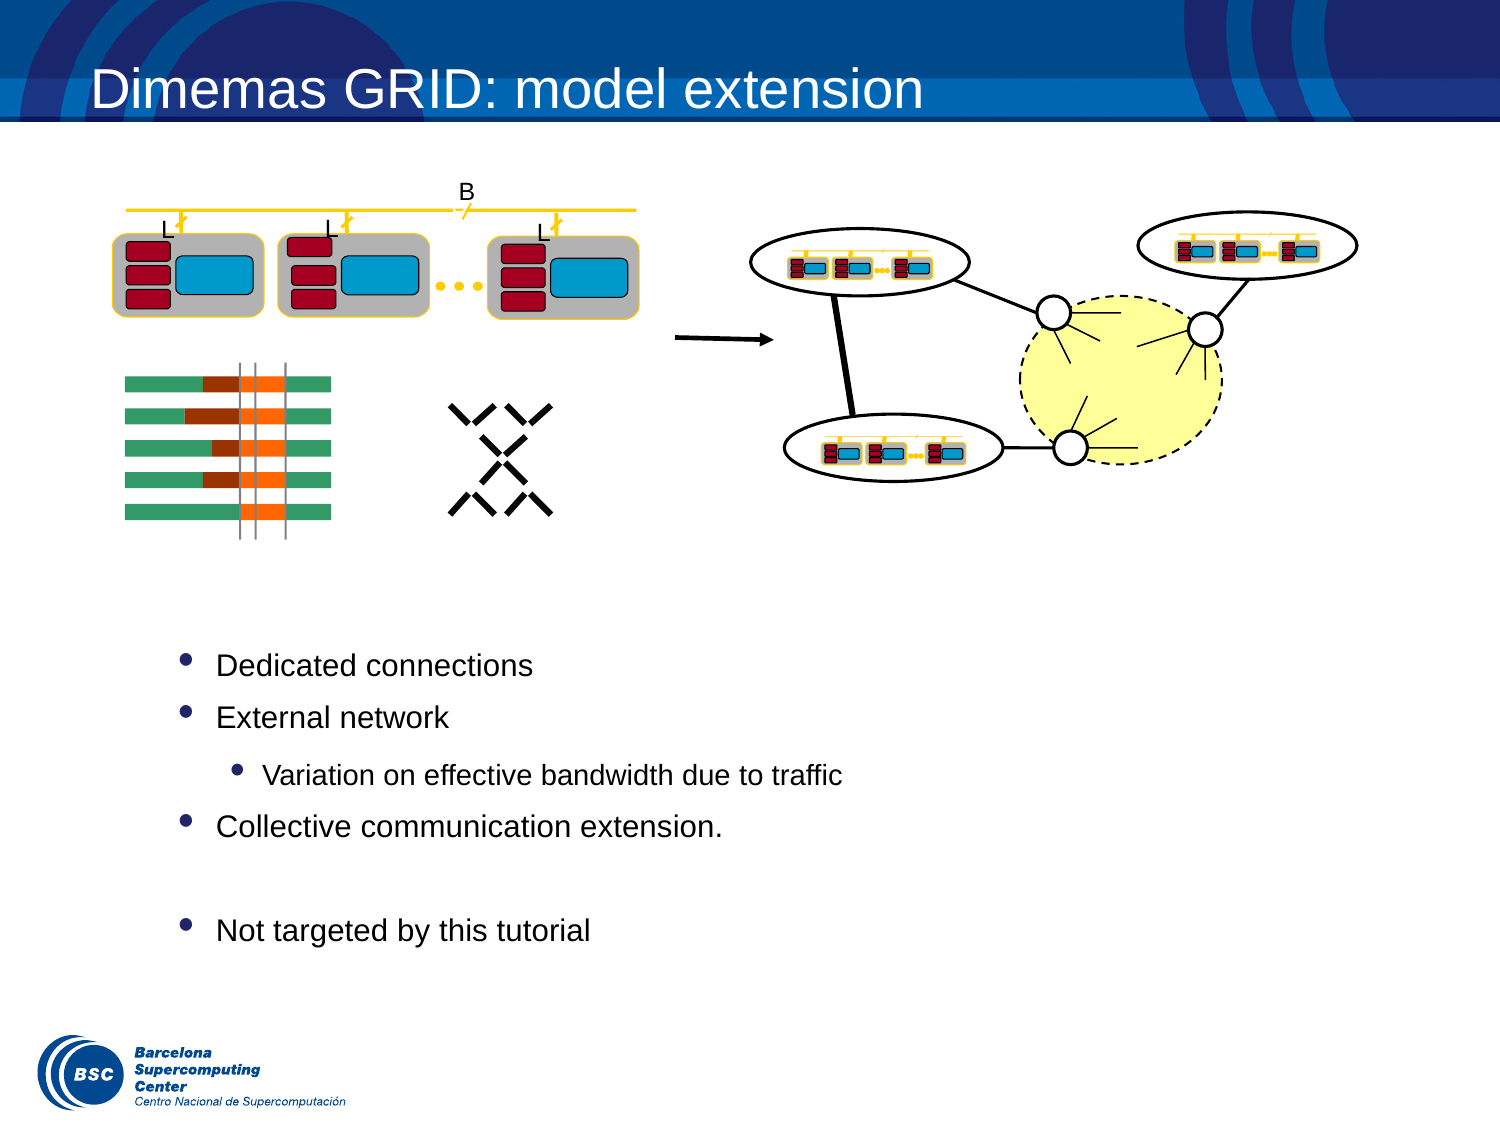

# Dimemas GRID: model extension
B

B

L

L

L

Dedicated connections
External network
Variation on effective bandwidth due to traffic
Collective communication extension.

Not targeted by this tutorial